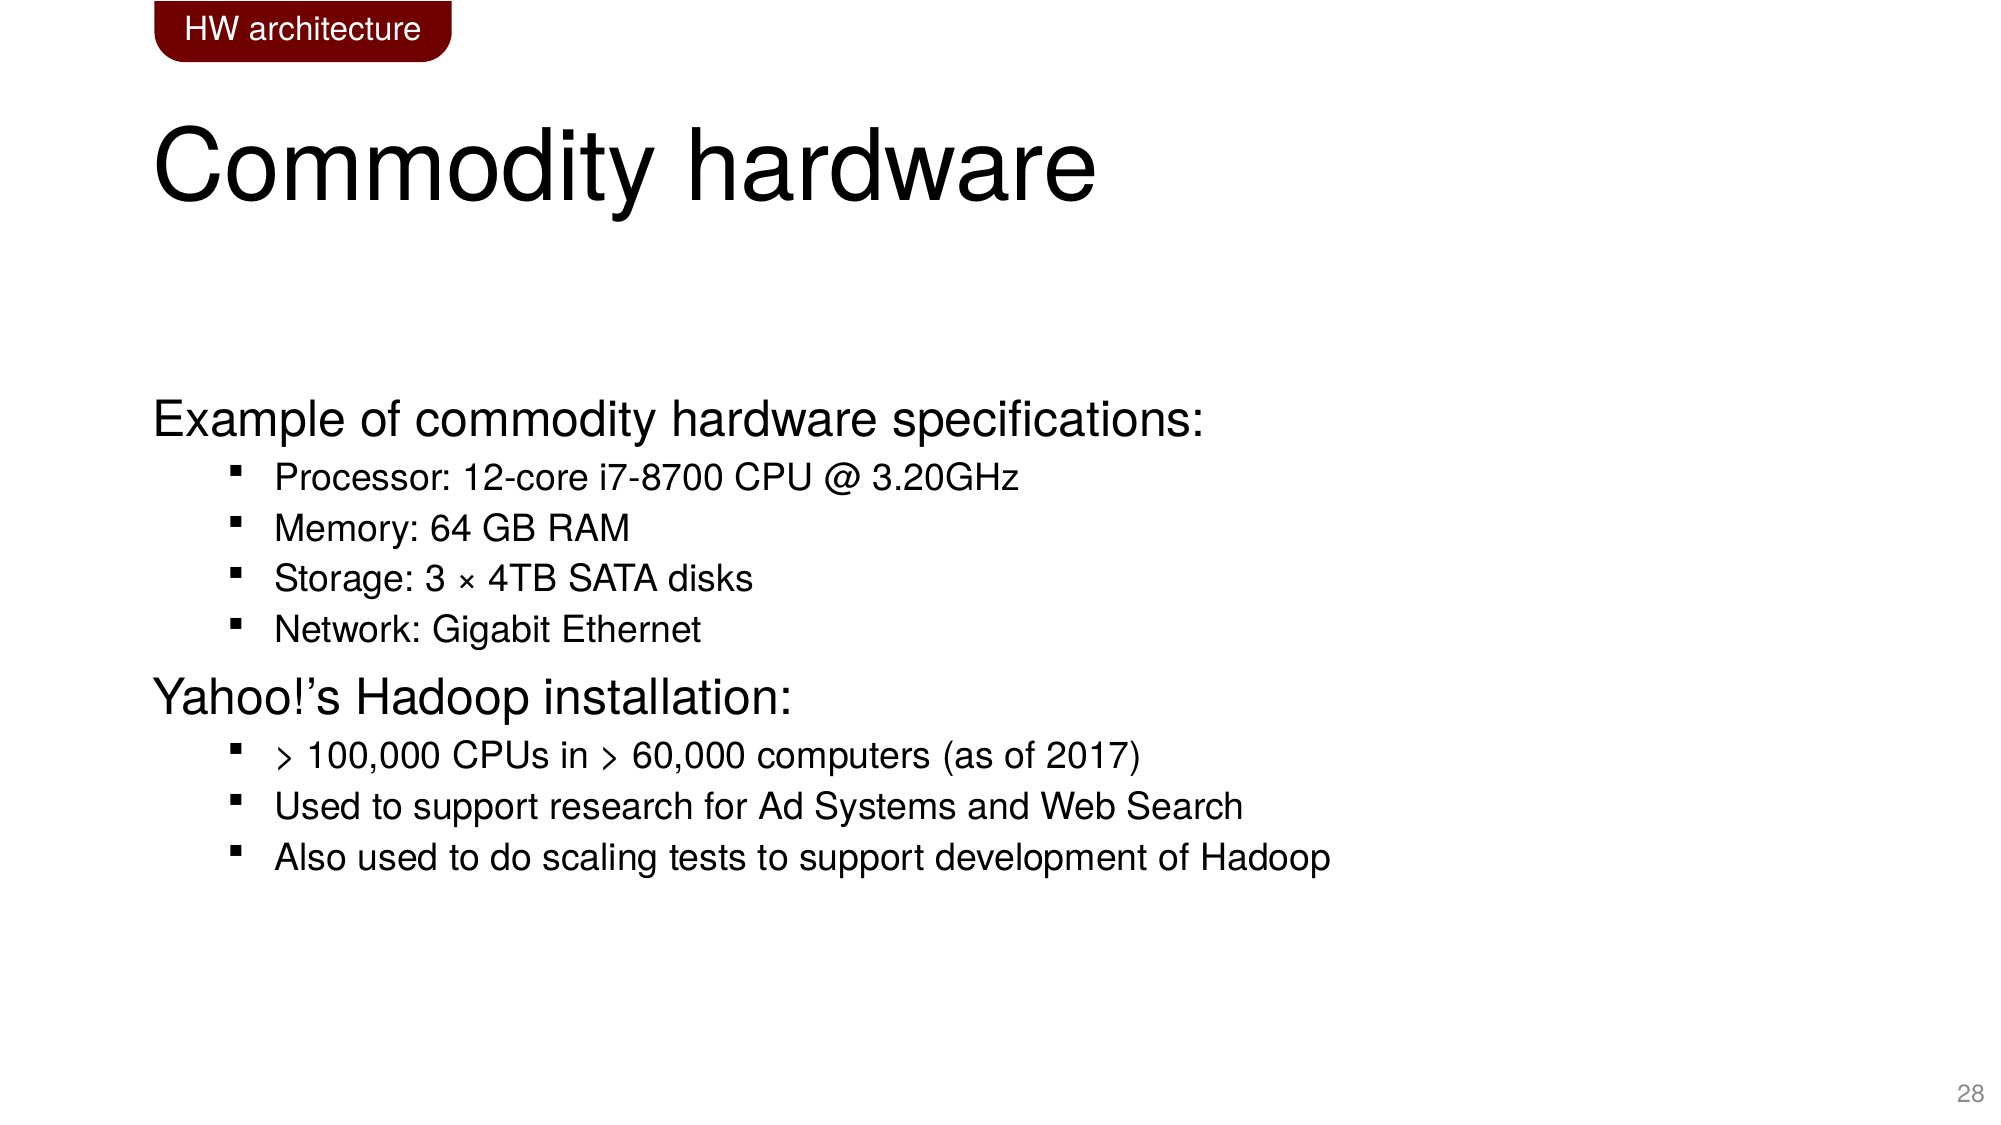

HW architecture
# Commodity hardware
Example of commodity hardware specifications:
Processor: 12-core i7-8700 CPU @ 3.20GHz
Memory: 64 GB RAM
Storage: 3 × 4TB SATA disks
Network: Gigabit Ethernet
Yahoo!’s Hadoop installation:
> 100,000 CPUs in > 60,000 computers (as of 2017)
Used to support research for Ad Systems and Web Search
Also used to do scaling tests to support development of Hadoop
28